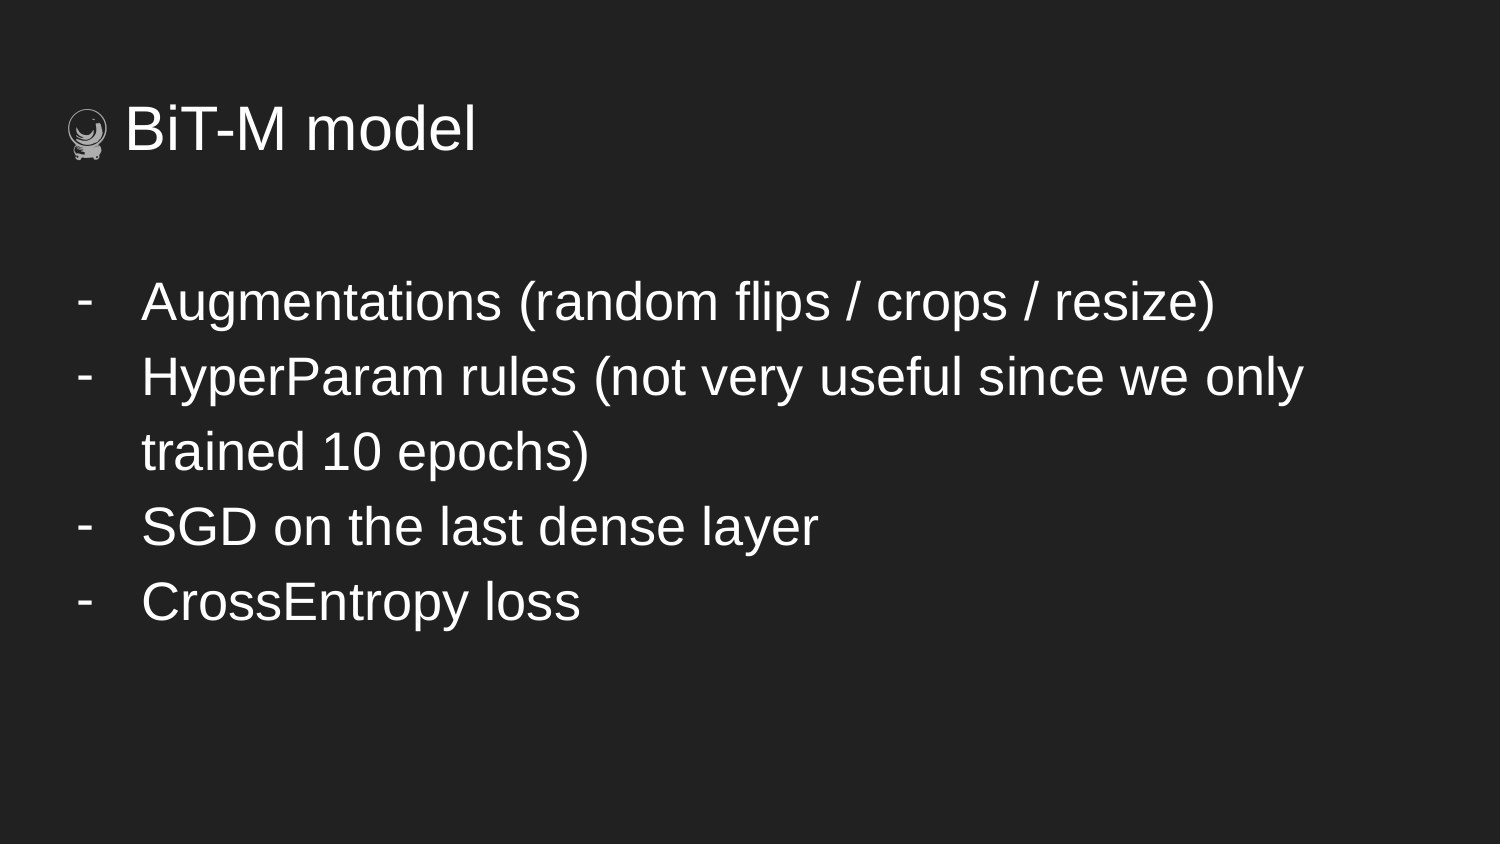

# 🔮 BiT-M model
Augmentations (random flips / crops / resize)
HyperParam rules (not very useful since we only trained 10 epochs)
SGD on the last dense layer
CrossEntropy loss